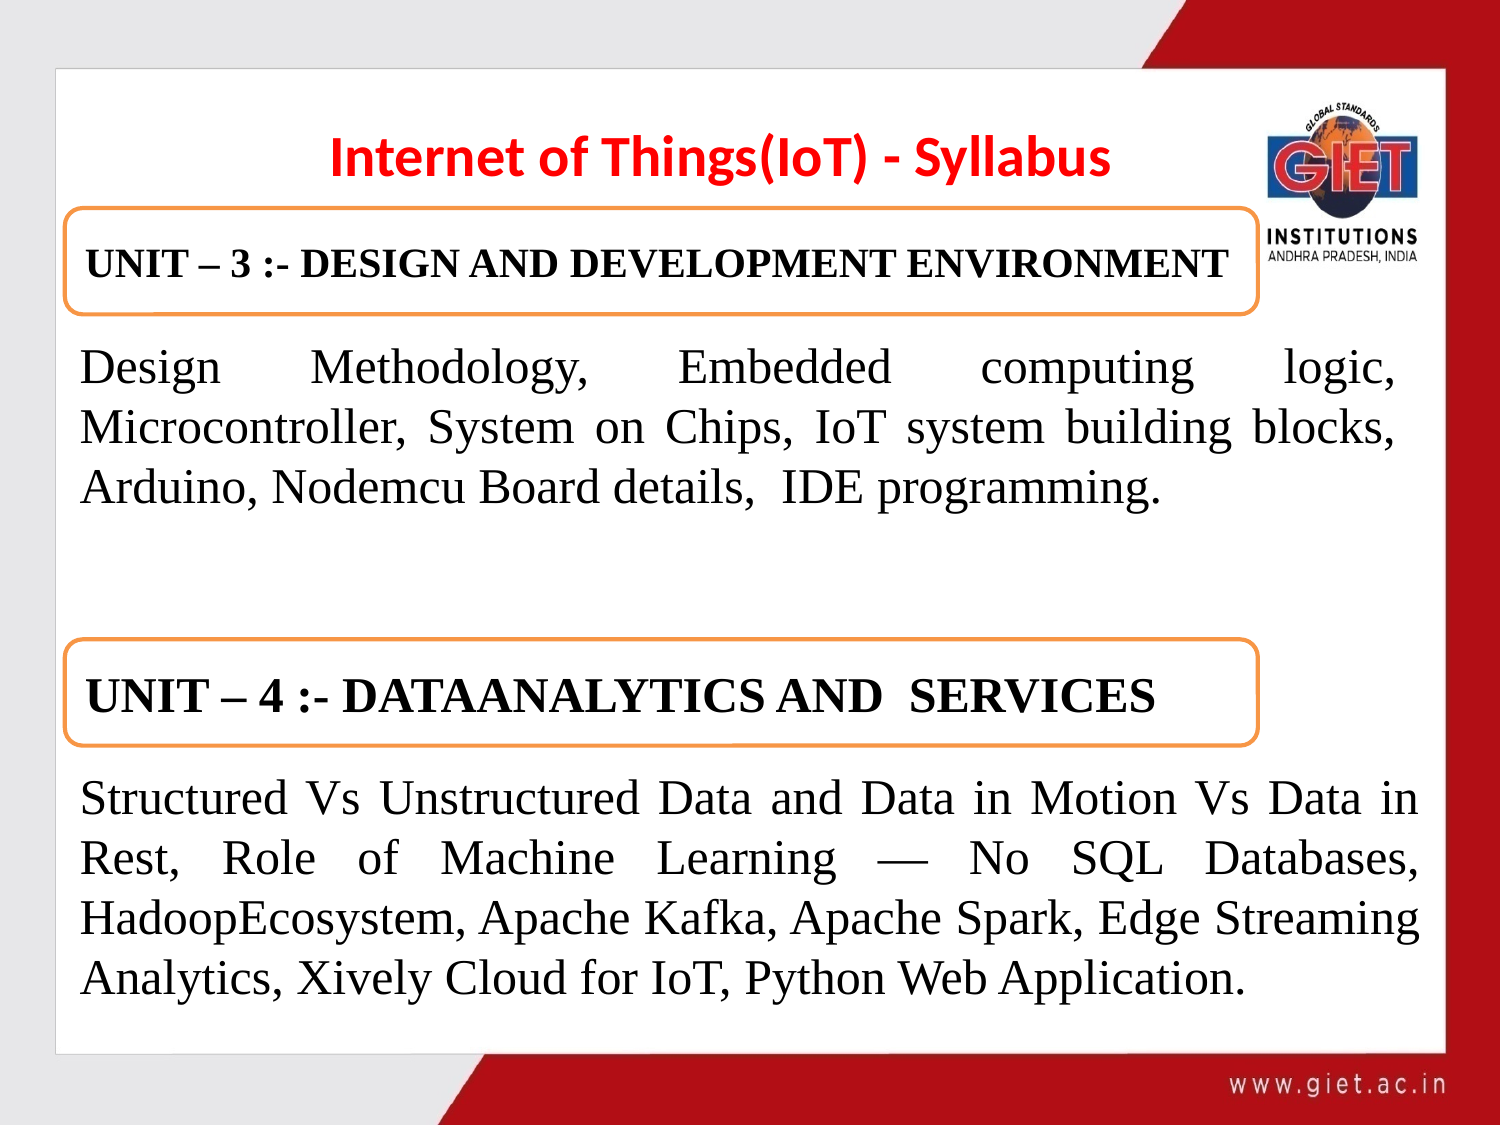

Internet of Things(IoT) - Syllabus
UNIT – 3 :- DESIGN AND DEVELOPMENT ENVIRONMENT
Design Methodology, Embedded computing logic, Microcontroller, System on Chips, IoT system building blocks, Arduino, Nodemcu Board details,  IDE programming.

UNIT – 4 :- DATAANALYTICS AND  SERVICES
Structured Vs Unstructured Data and Data in Motion Vs Data in Rest, Role of Machine Learning — No SQL Databases, HadoopEcosystem, Apache Kafka, Apache Spark, Edge Streaming Analytics, Xively Cloud for IoT, Python Web Application.